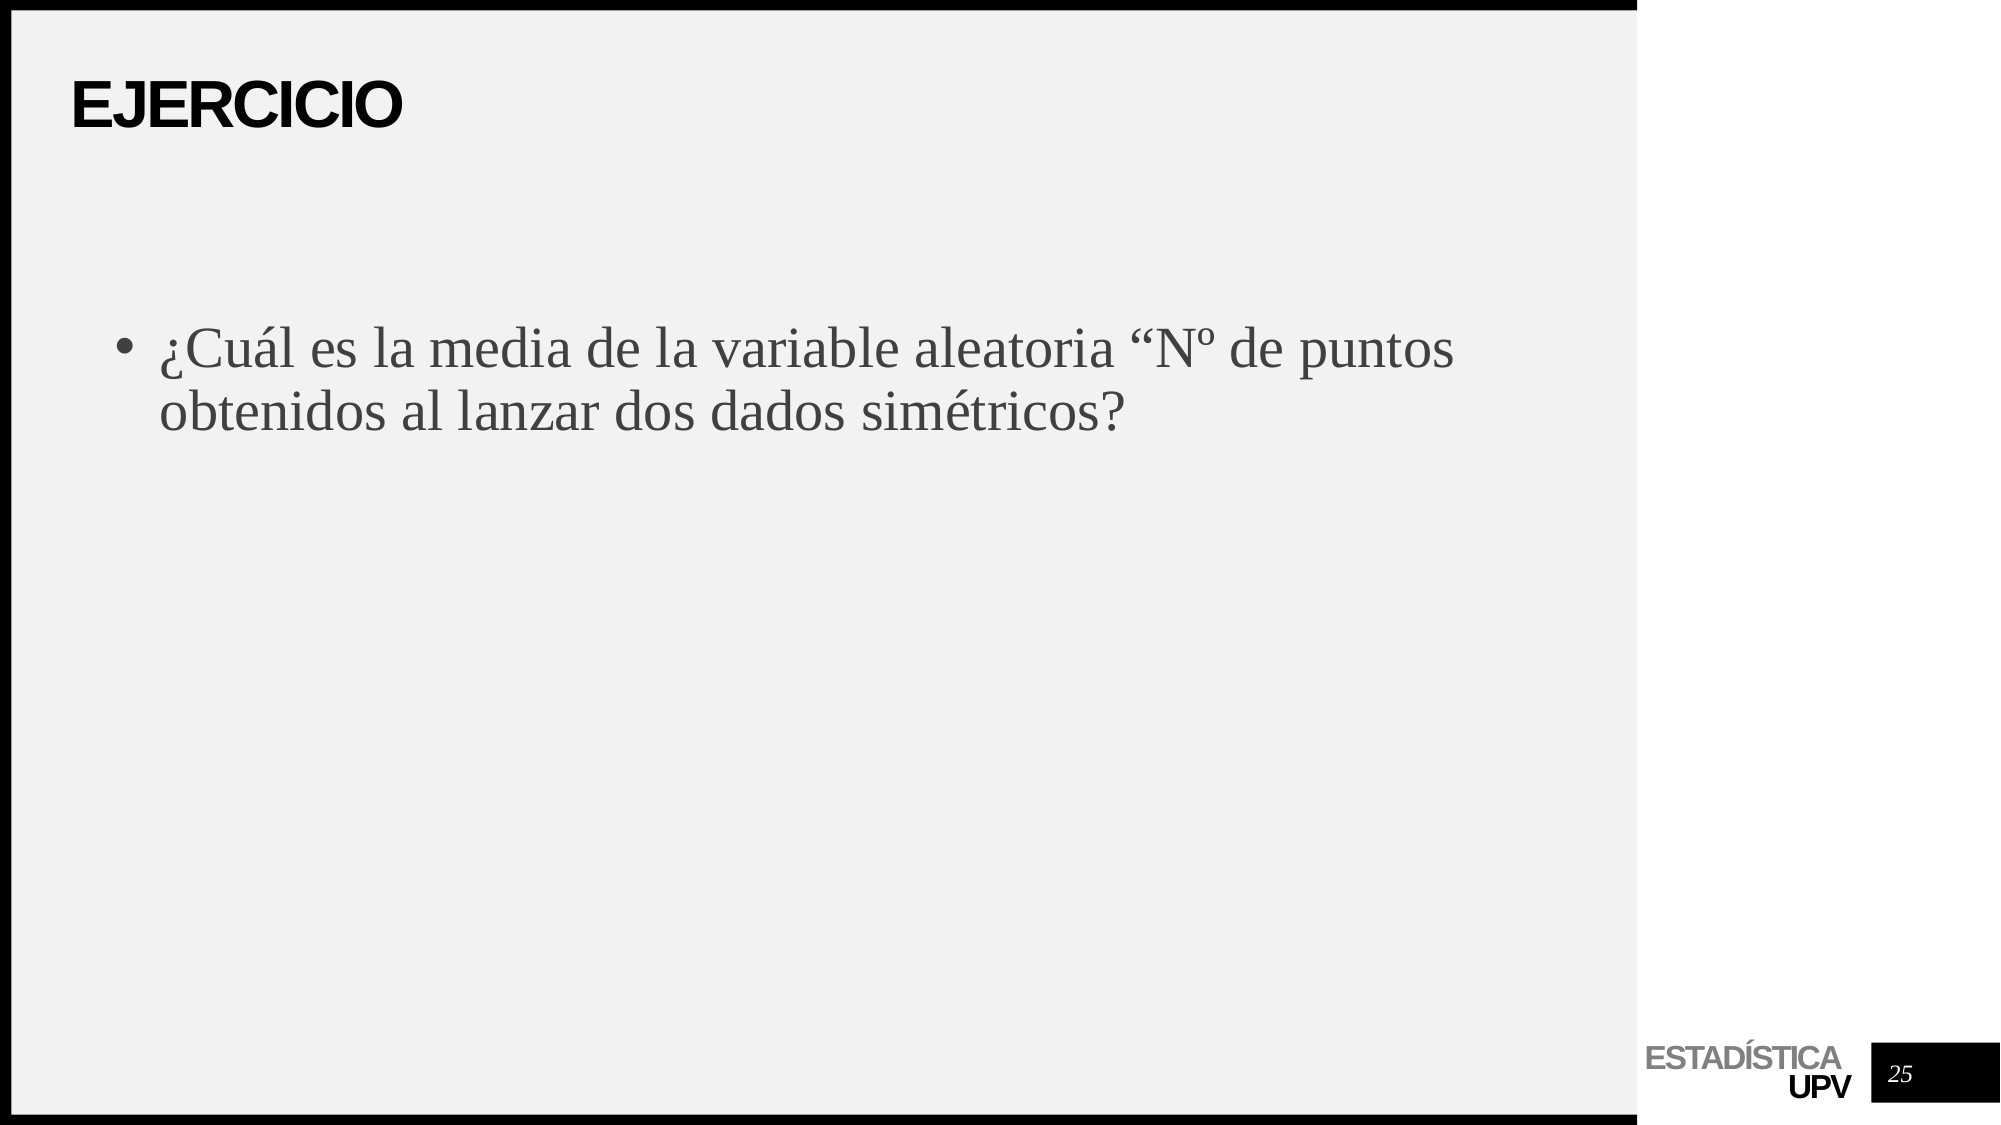

# ejercicio

¿Cuál es la media de la variable aleatoria “Nº de puntos obtenidos al lanzar dos dados simétricos?
25